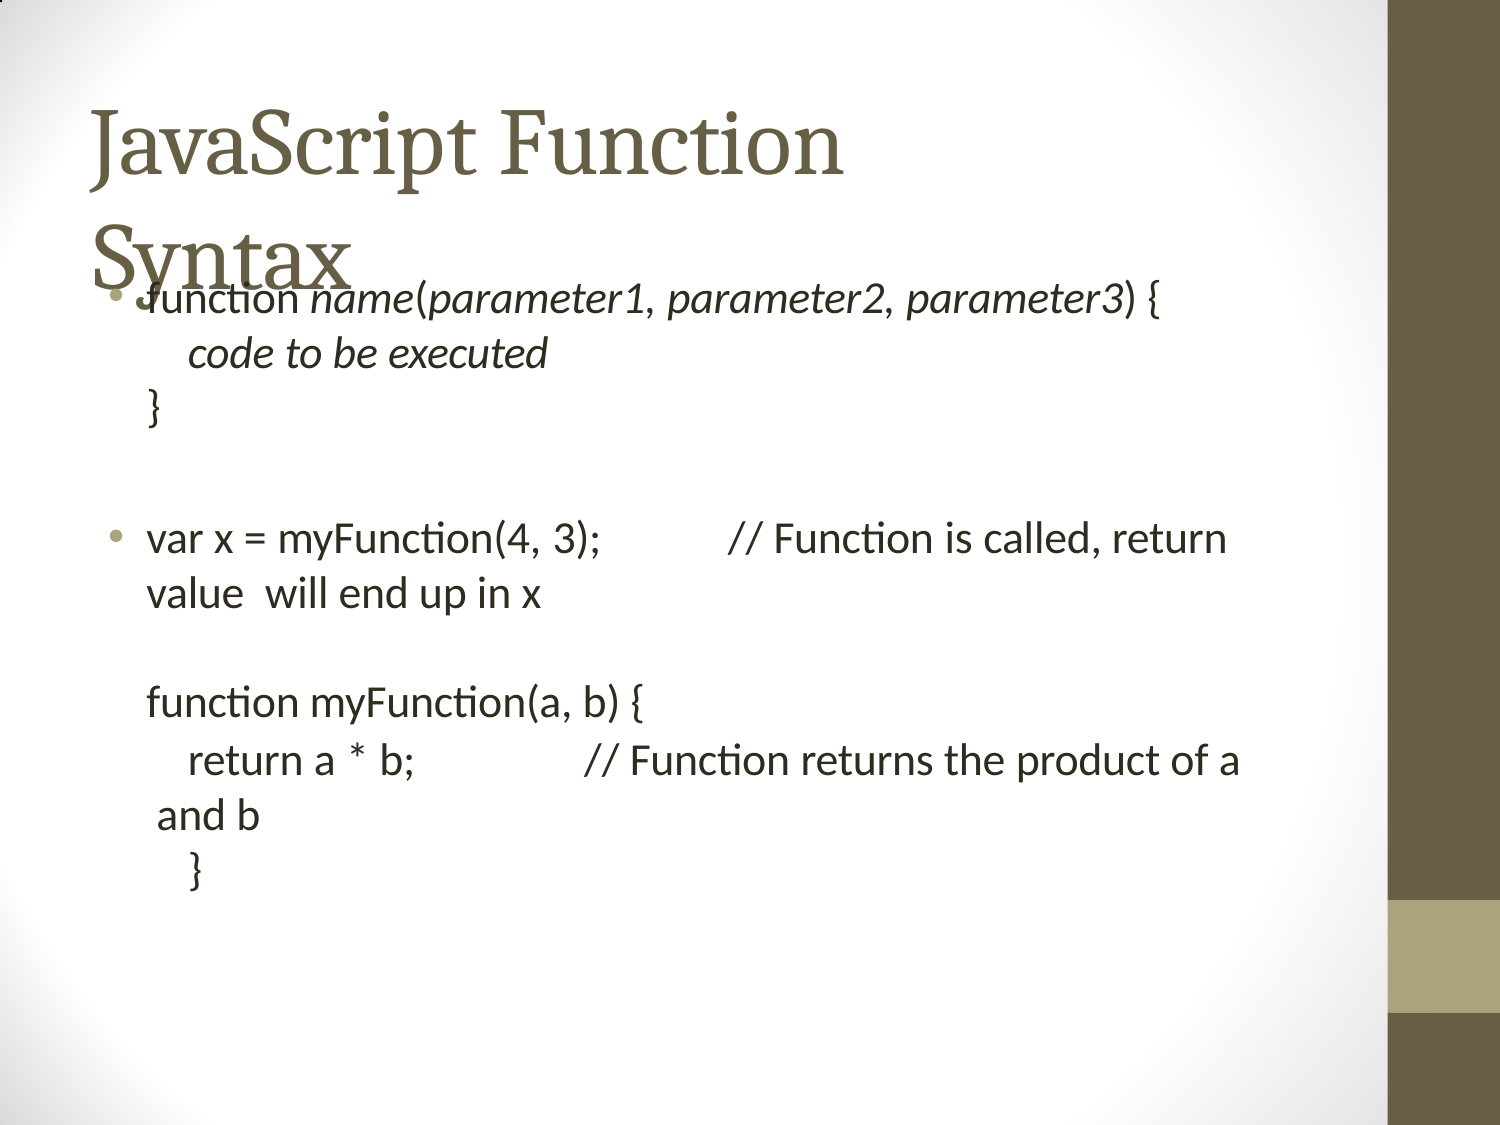

# JavaScript Function Syntax
function name(parameter1, parameter2, parameter3) {
code to be executed
}

var x = myFunction(4, 3);	// Function is called, return value  will end up in x

function myFunction(a, b) {
return a * b;  and b
}
// Function returns the product of a